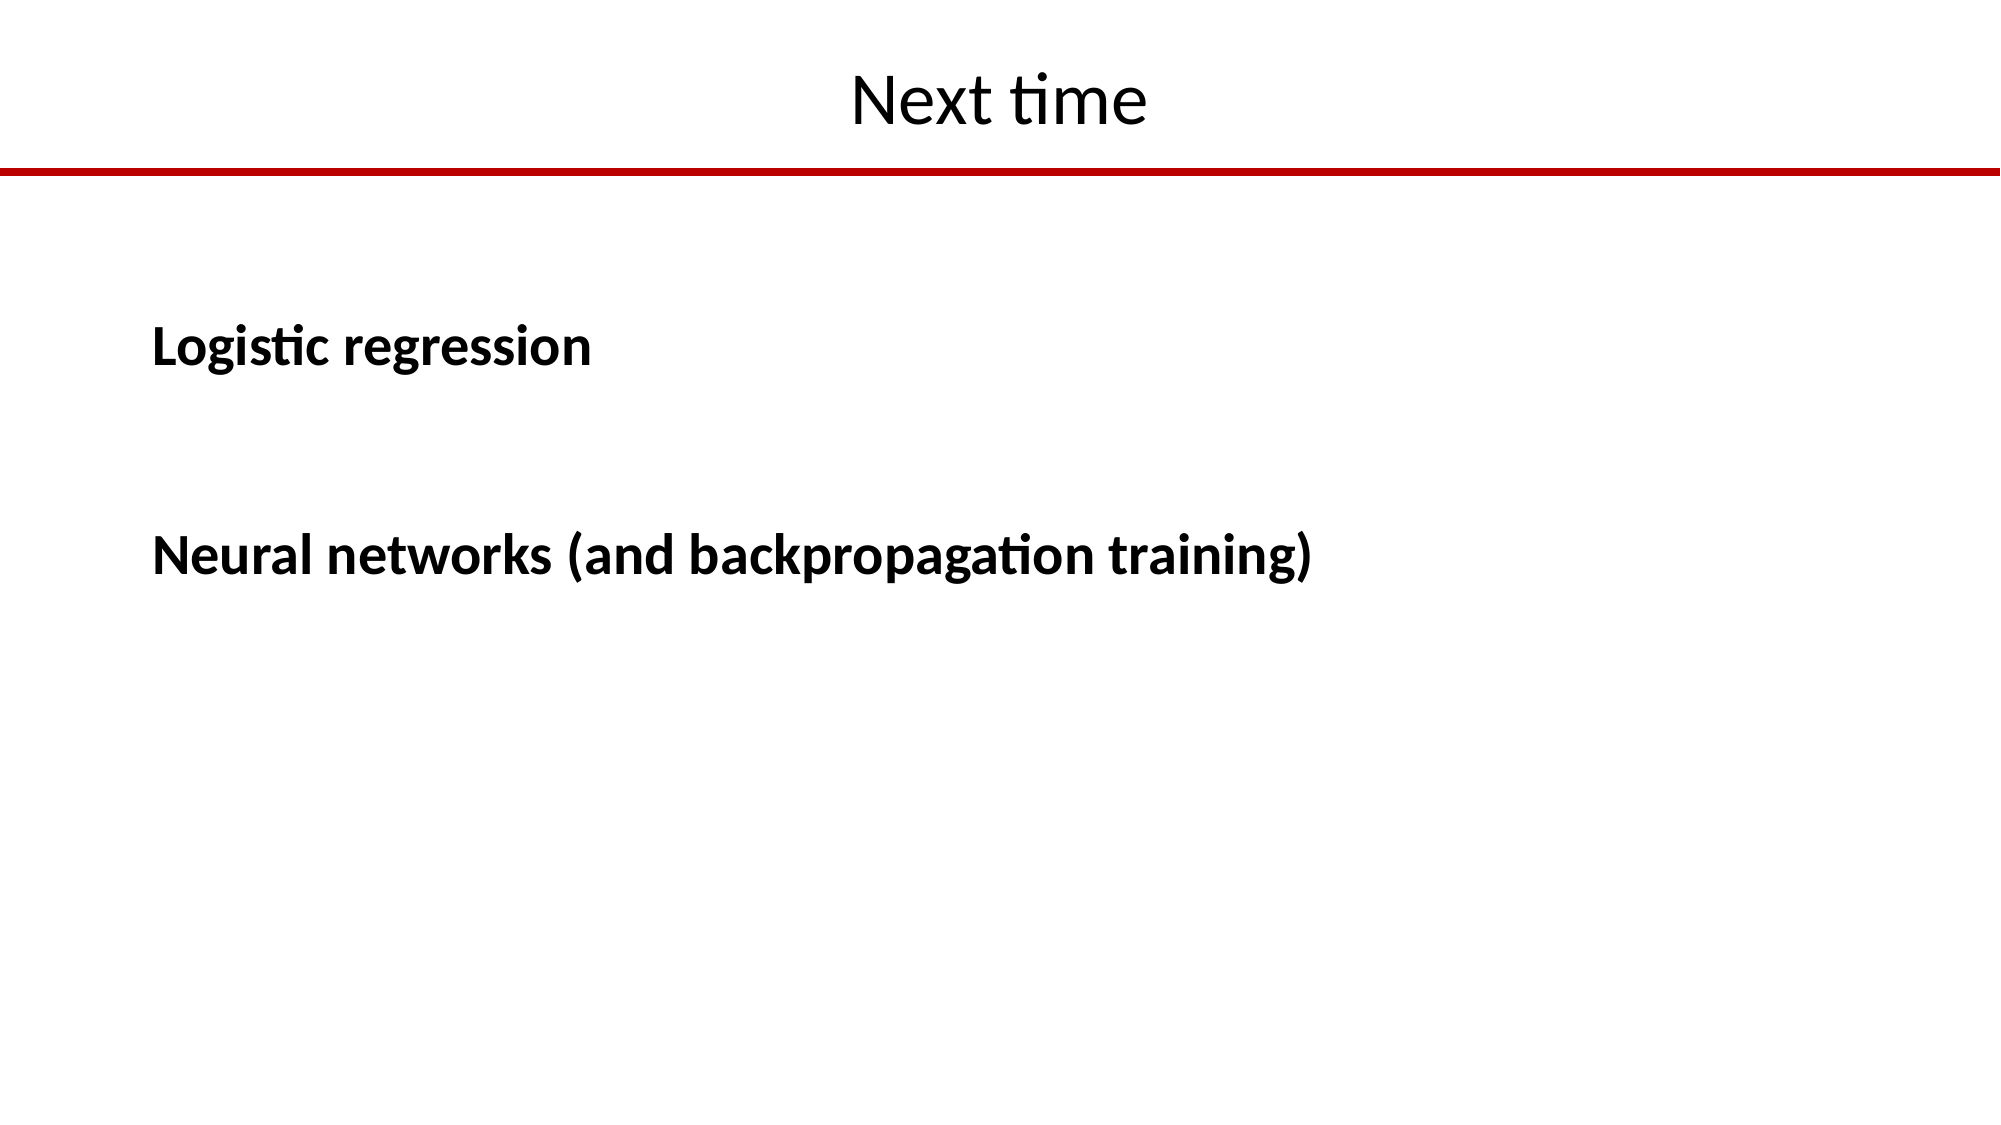

# Next time
Logistic regression

Neural networks (and backpropagation training)